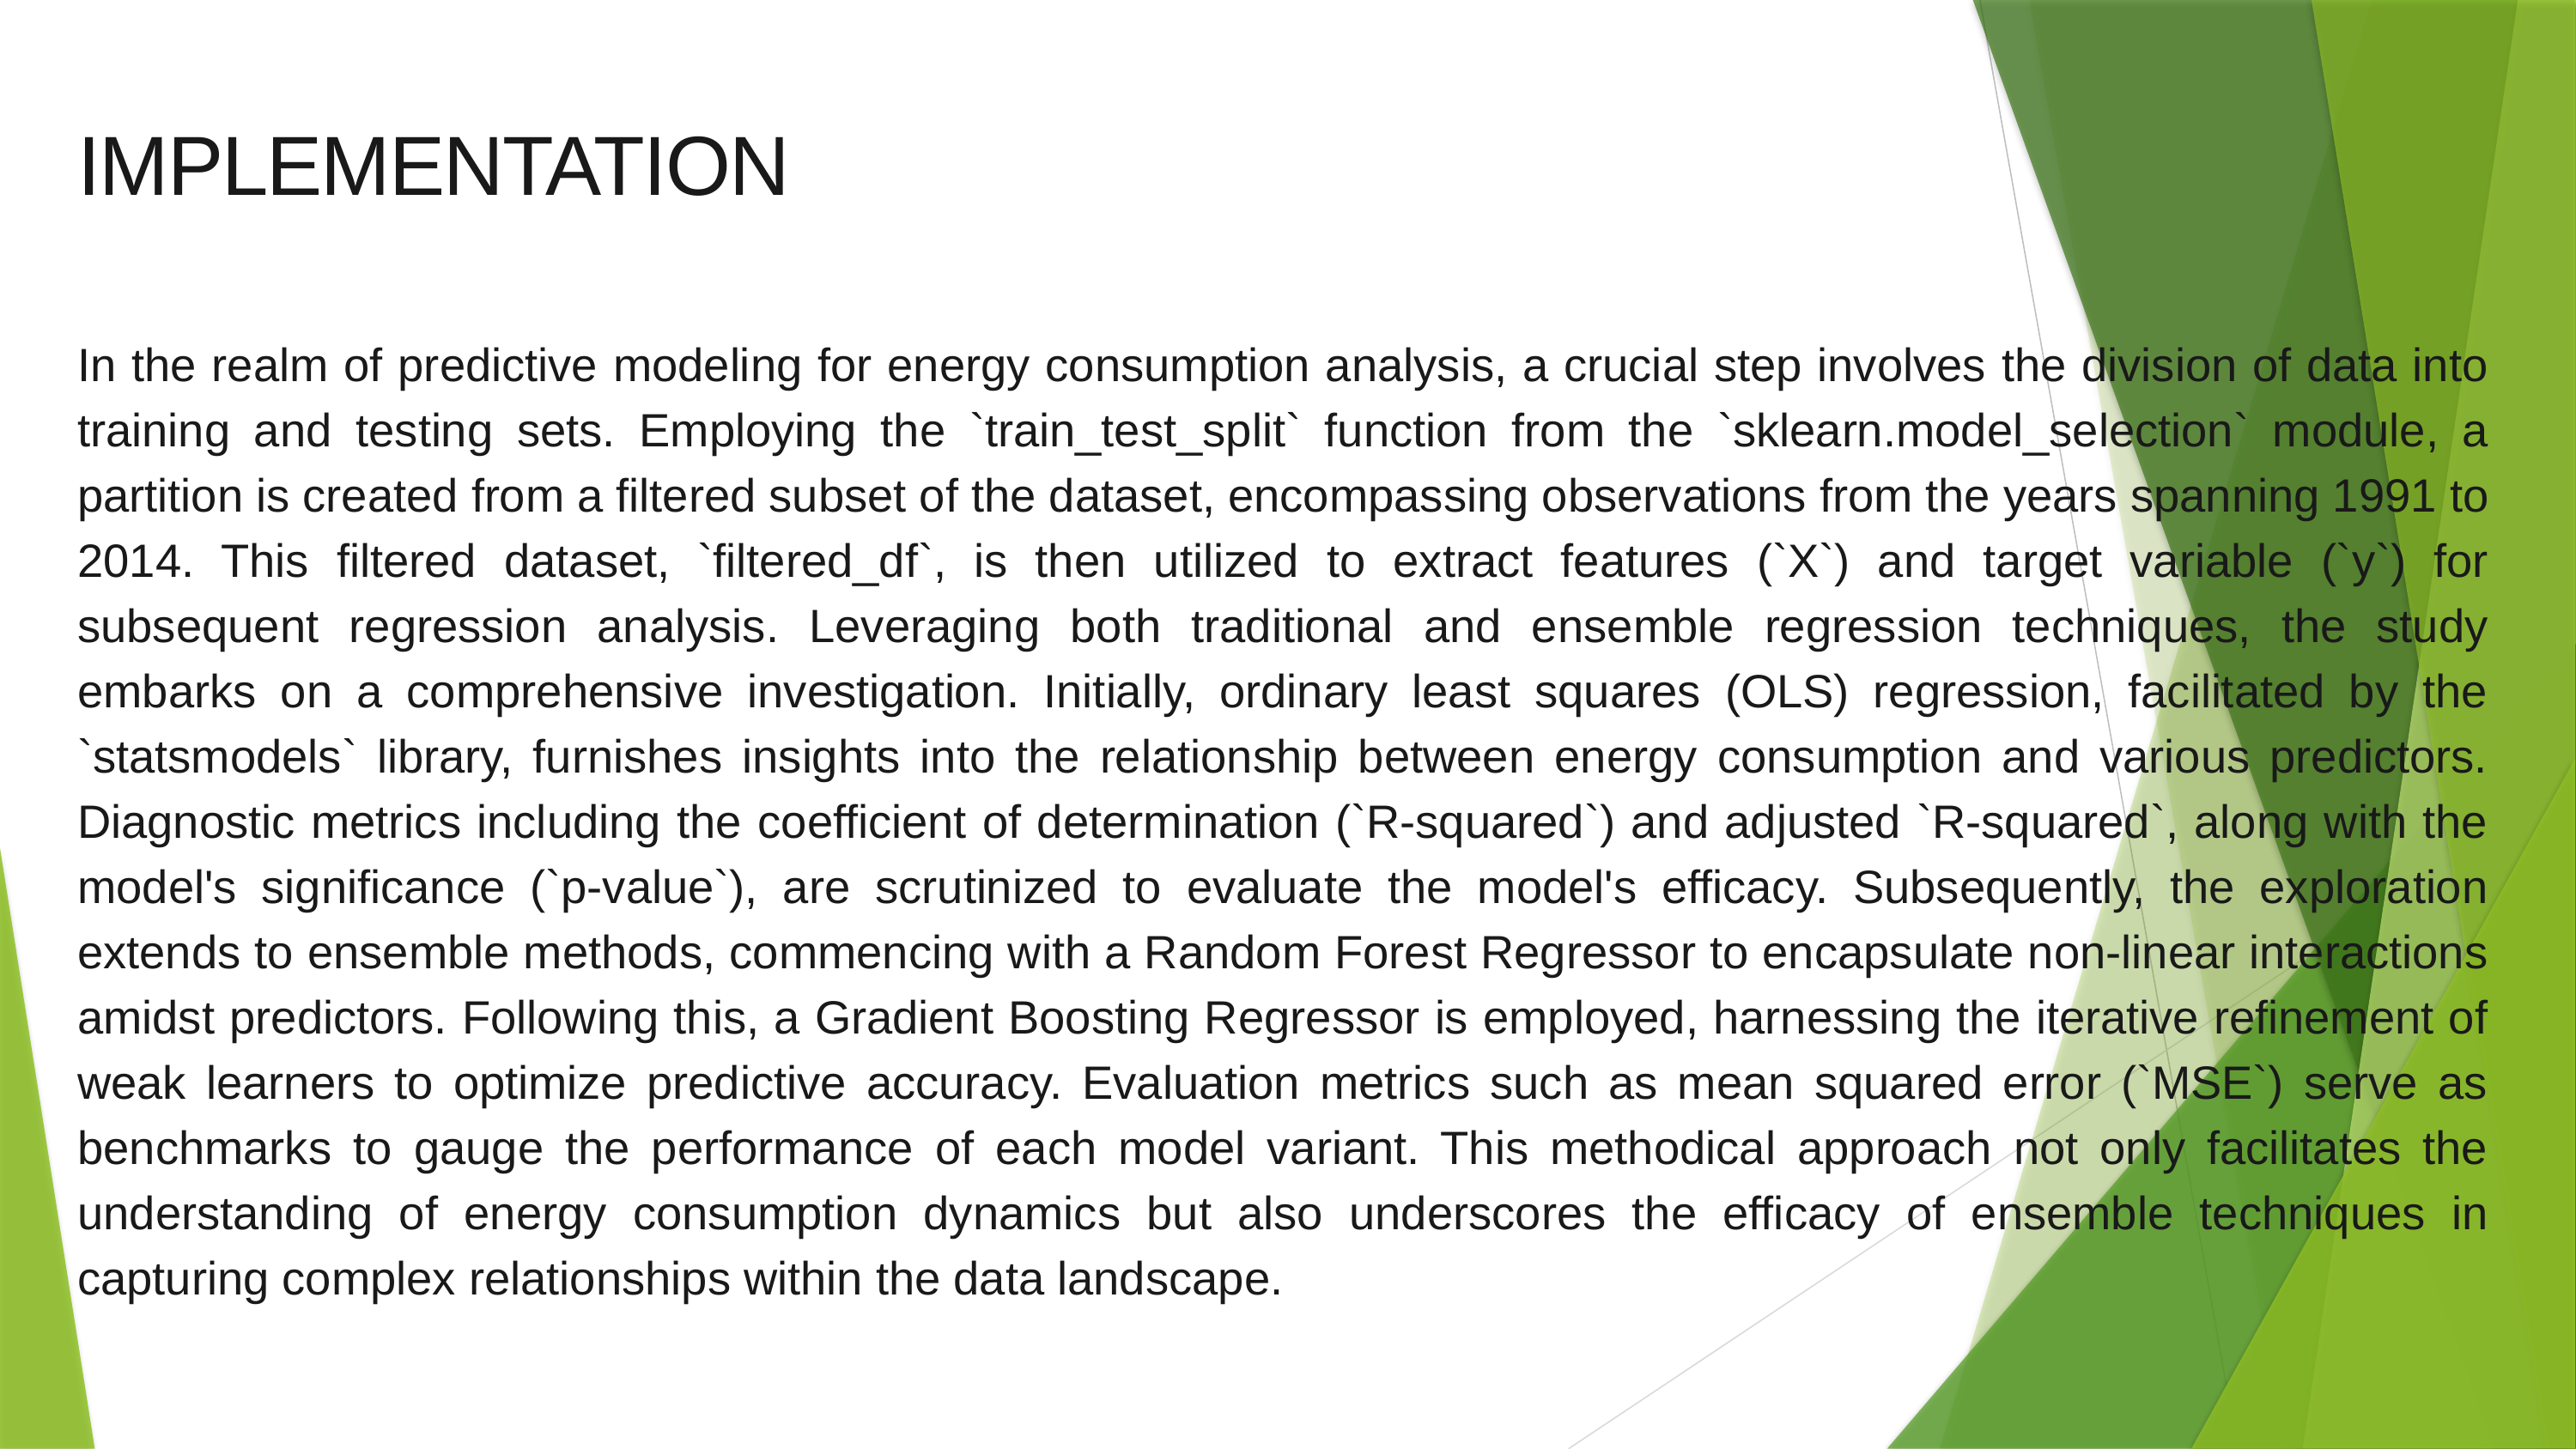

IMPLEMENTATION
In the realm of predictive modeling for energy consumption analysis, a crucial step involves the division of data into training and testing sets. Employing the `train_test_split` function from the `sklearn.model_selection` module, a partition is created from a filtered subset of the dataset, encompassing observations from the years spanning 1991 to 2014. This filtered dataset, `filtered_df`, is then utilized to extract features (`X`) and target variable (`y`) for subsequent regression analysis. Leveraging both traditional and ensemble regression techniques, the study embarks on a comprehensive investigation. Initially, ordinary least squares (OLS) regression, facilitated by the `statsmodels` library, furnishes insights into the relationship between energy consumption and various predictors. Diagnostic metrics including the coefficient of determination (`R-squared`) and adjusted `R-squared`, along with the model's significance (`p-value`), are scrutinized to evaluate the model's efficacy. Subsequently, the exploration extends to ensemble methods, commencing with a Random Forest Regressor to encapsulate non-linear interactions amidst predictors. Following this, a Gradient Boosting Regressor is employed, harnessing the iterative refinement of weak learners to optimize predictive accuracy. Evaluation metrics such as mean squared error (`MSE`) serve as benchmarks to gauge the performance of each model variant. This methodical approach not only facilitates the understanding of energy consumption dynamics but also underscores the efficacy of ensemble techniques in capturing complex relationships within the data landscape.